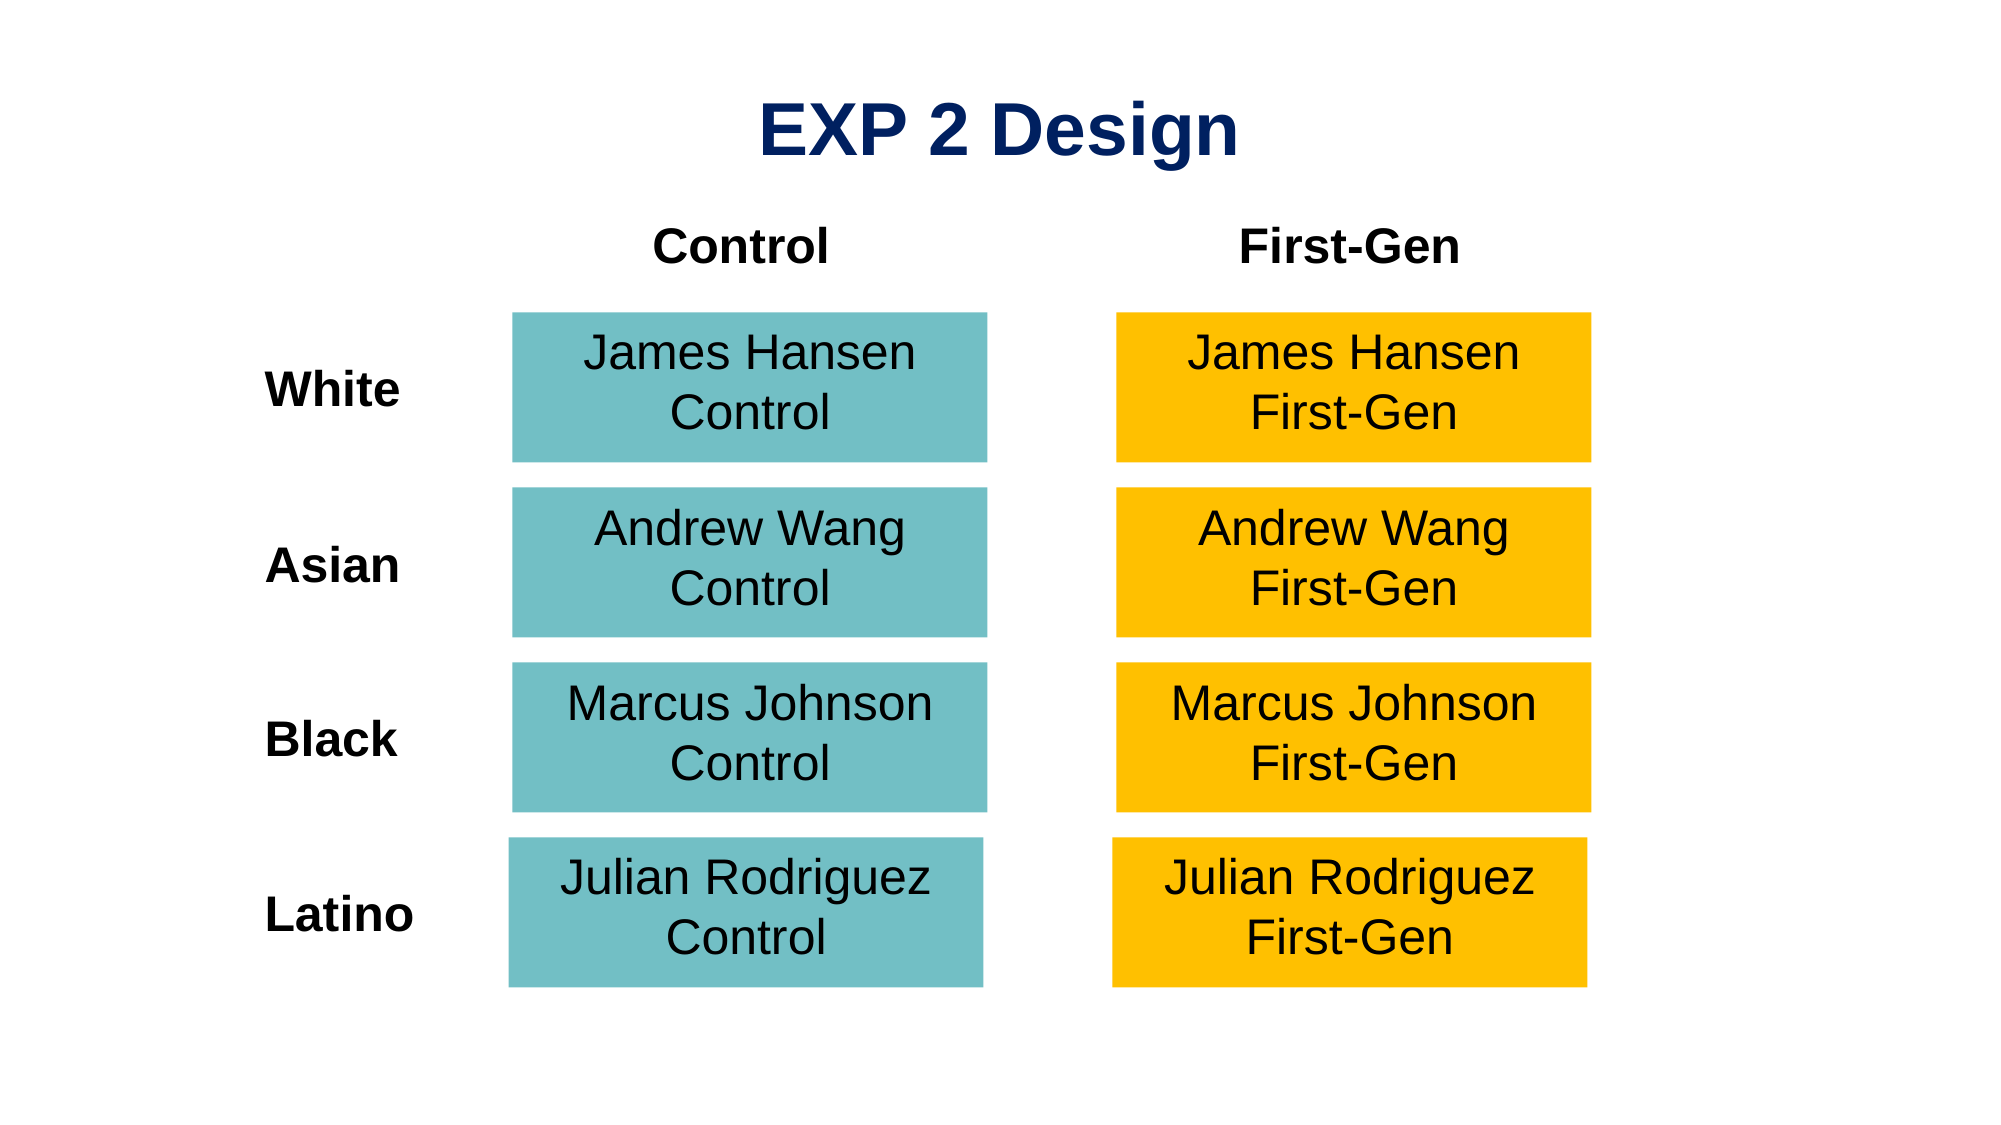

# EXP 2 Design
Control
First-Gen
James Hansen
Control
James Hansen
First-Gen
White
Andrew Wang
Control
Andrew Wang
First-Gen

Asian
Marcus Johnson
Control
Marcus Johnson
First-Gen
Black
Julian Rodriguez
Control
Julian Rodriguez
First-Gen
Latino